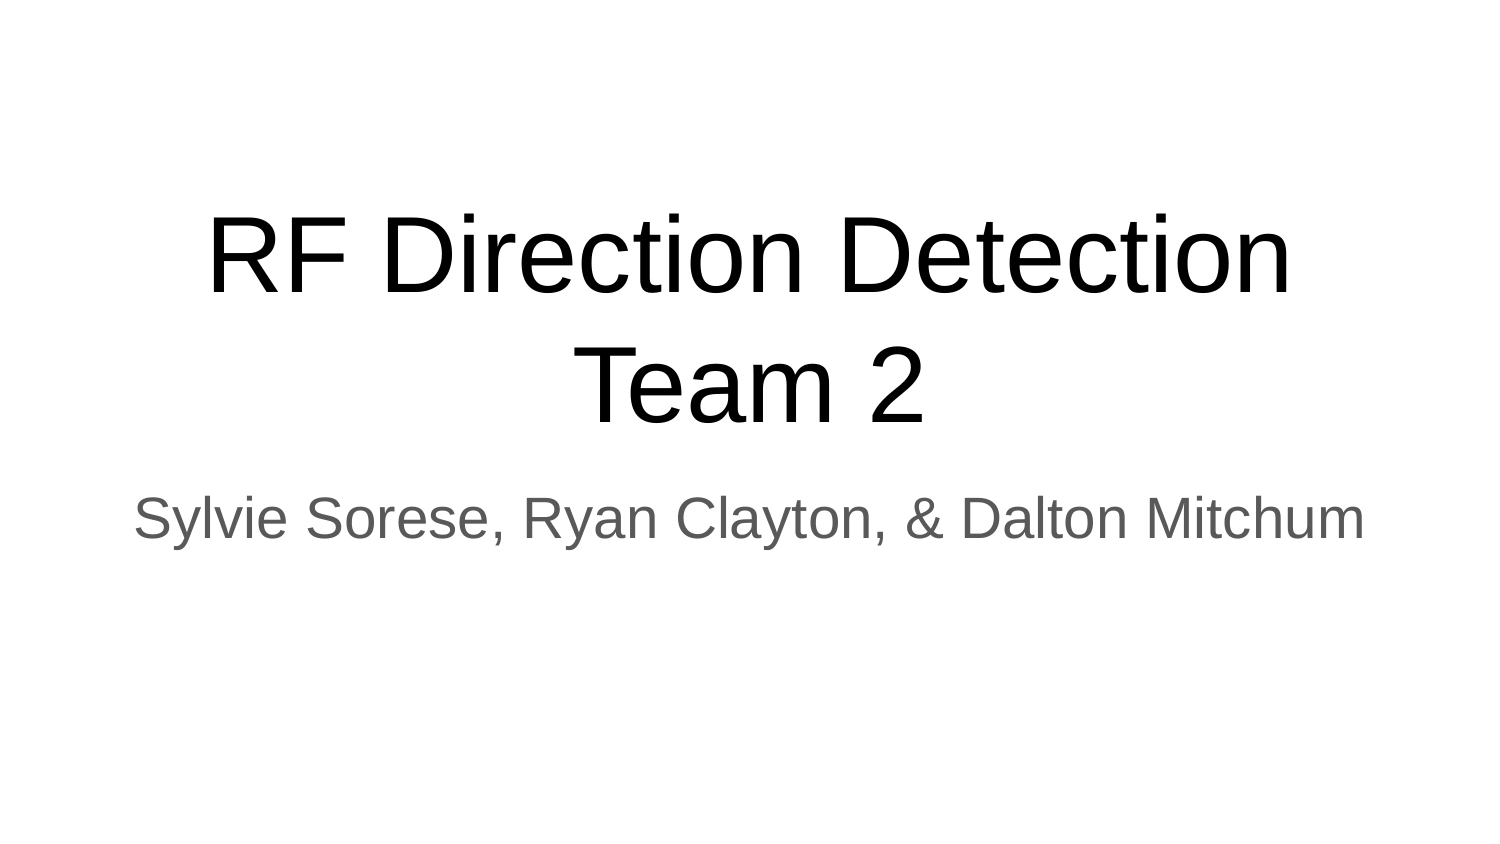

# RF Direction Detection Team 2
Sylvie Sorese, Ryan Clayton, & Dalton Mitchum